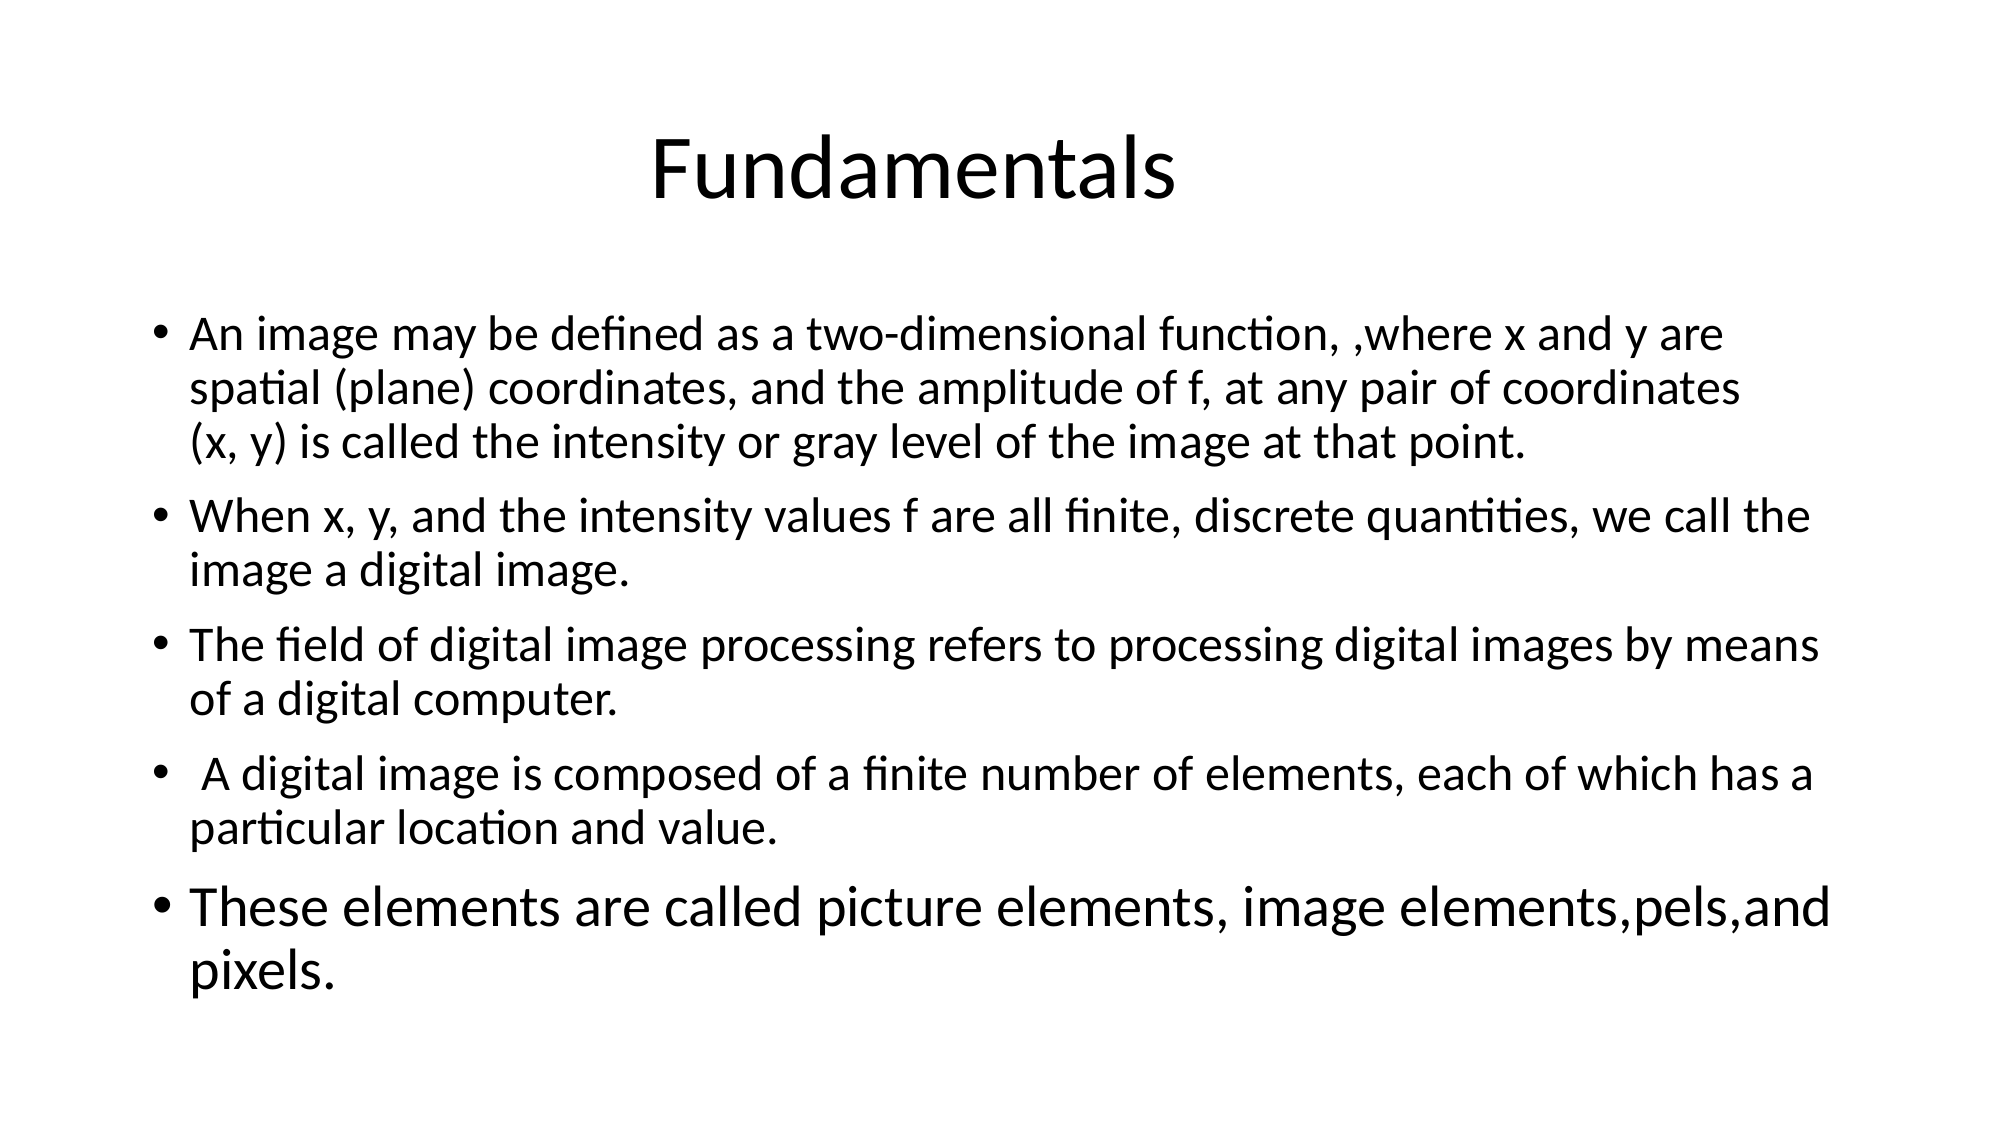

# Fundamentals
An image may be defined as a two-dimensional function, ,where x and y are spatial (plane) coordinates, and the amplitude of f, at any pair of coordinates      (x, y) is called the intensity or gray level of the image at that point.
When x, y, and the intensity values f are all finite, discrete quantities, we call the image a digital image.
The field of digital image processing refers to processing digital images by means of a digital computer.
 A digital image is composed of a finite number of elements, each of which has a particular location and value.
These elements are called picture elements, image elements,pels,and pixels.